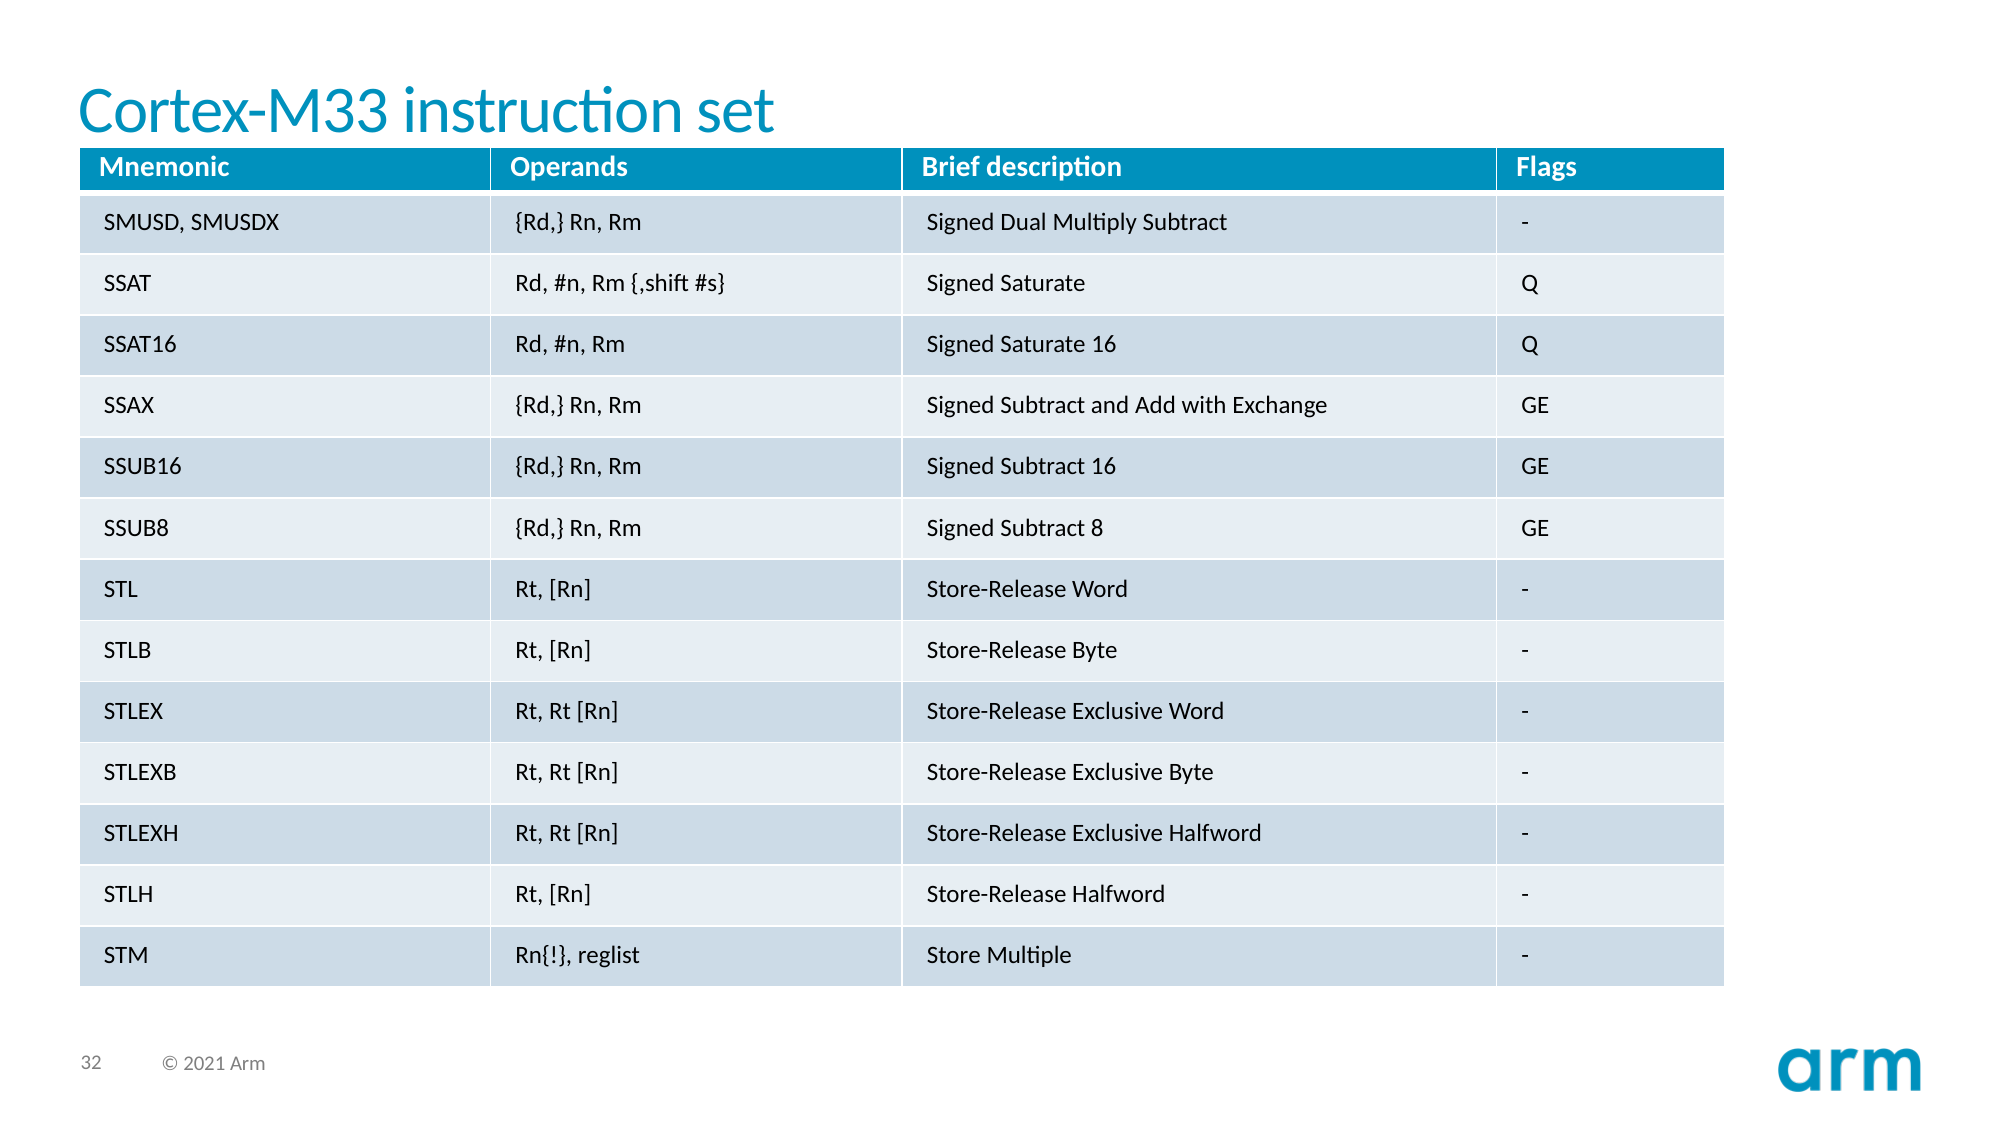

# Cortex-M33 instruction set
| Mnemonic | Operands | Brief description | Flags |
| --- | --- | --- | --- |
| SMUSD, SMUSDX | {Rd,} Rn, Rm | Signed Dual Multiply Subtract | - |
| SSAT | Rd, #n, Rm {,shift #s} | Signed Saturate | Q |
| SSAT16 | Rd, #n, Rm | Signed Saturate 16 | Q |
| SSAX | {Rd,} Rn, Rm | Signed Subtract and Add with Exchange | GE |
| SSUB16 | {Rd,} Rn, Rm | Signed Subtract 16 | GE |
| SSUB8 | {Rd,} Rn, Rm | Signed Subtract 8 | GE |
| STL | Rt, [Rn] | Store-Release Word | - |
| STLB | Rt, [Rn] | Store-Release Byte | - |
| STLEX | Rt, Rt [Rn] | Store-Release Exclusive Word | - |
| STLEXB | Rt, Rt [Rn] | Store-Release Exclusive Byte | - |
| STLEXH | Rt, Rt [Rn] | Store-Release Exclusive Halfword | - |
| STLH | Rt, [Rn] | Store-Release Halfword | - |
| STM | Rn{!}, reglist | Store Multiple | - |